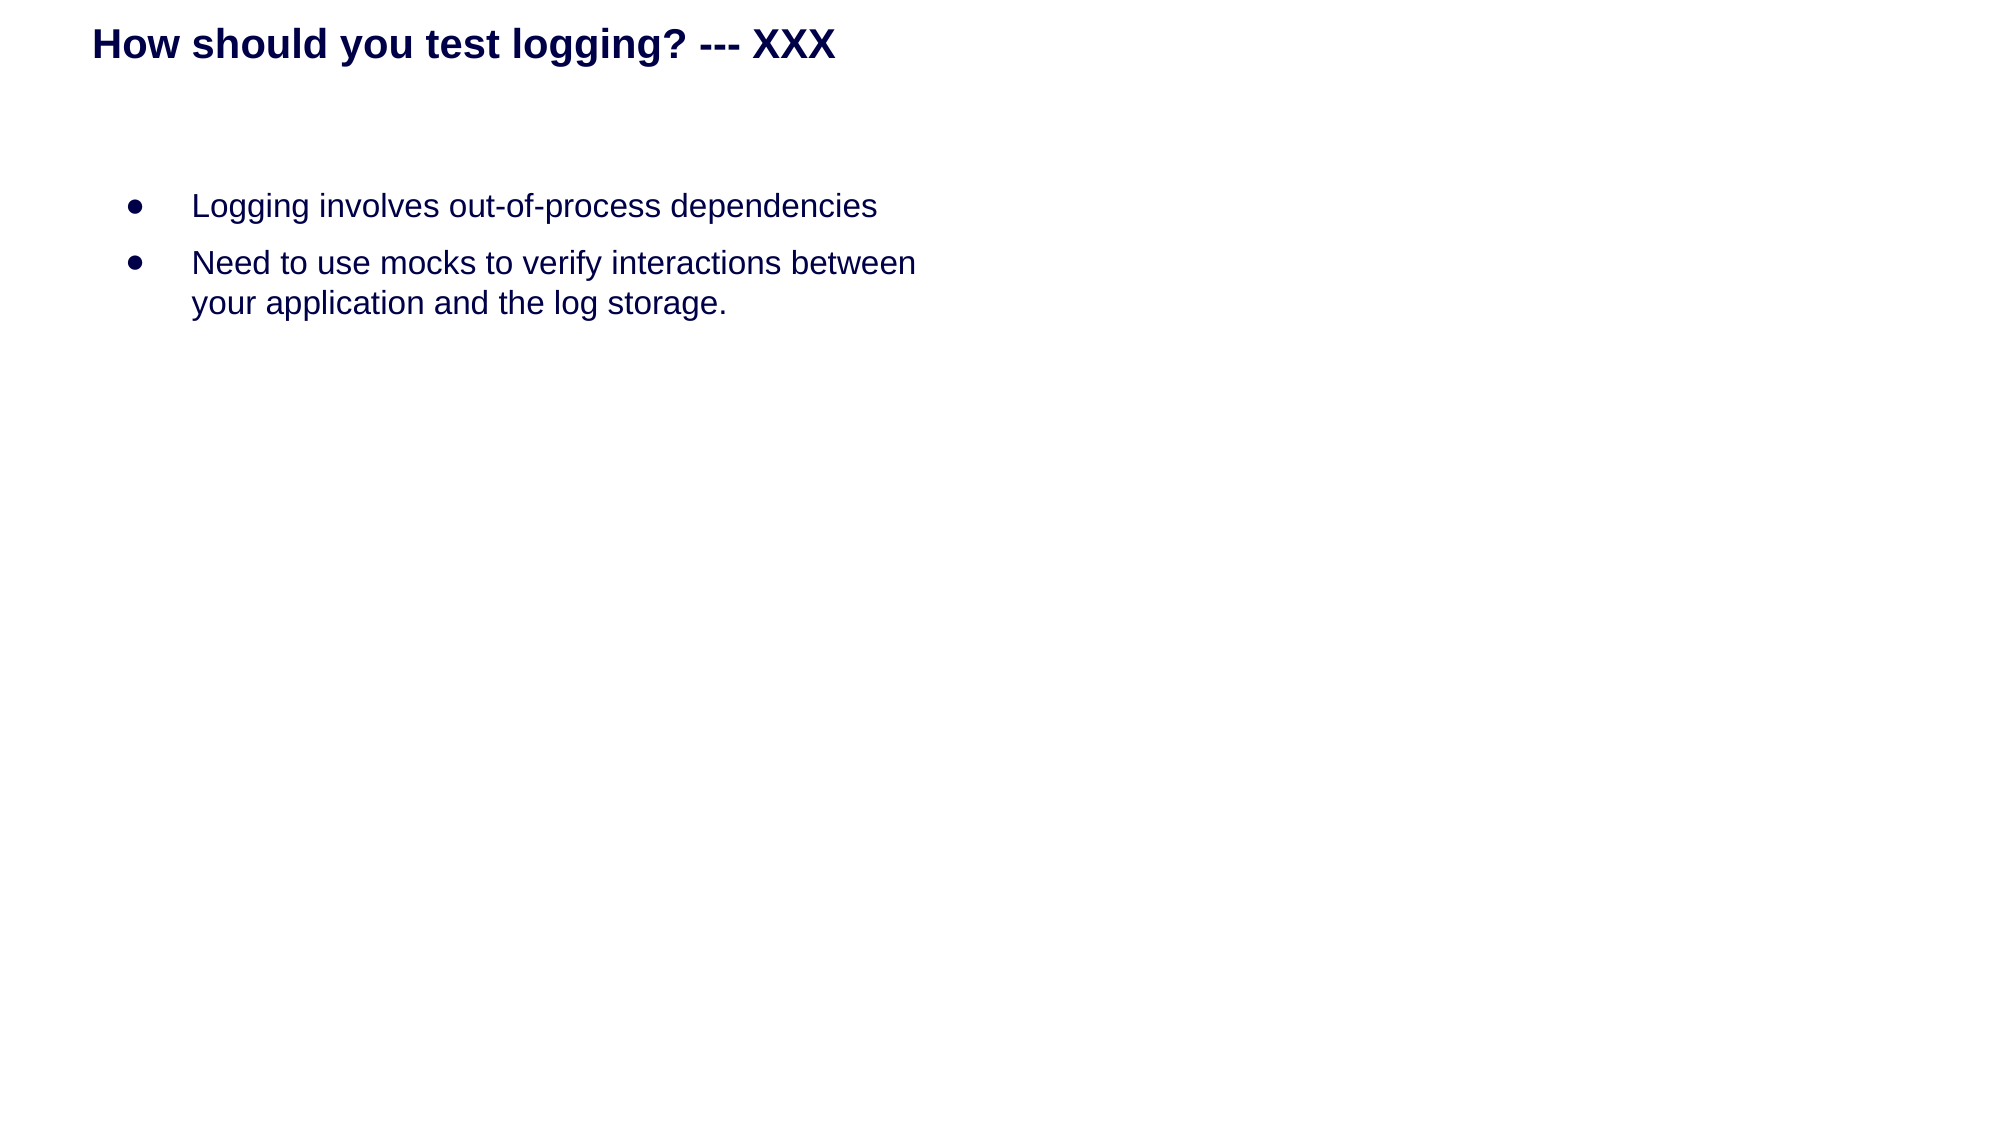

# How should you test logging? --- XXX

Logging involves out-of-process dependencies
Need to use mocks to verify interactions between your application and the log storage.